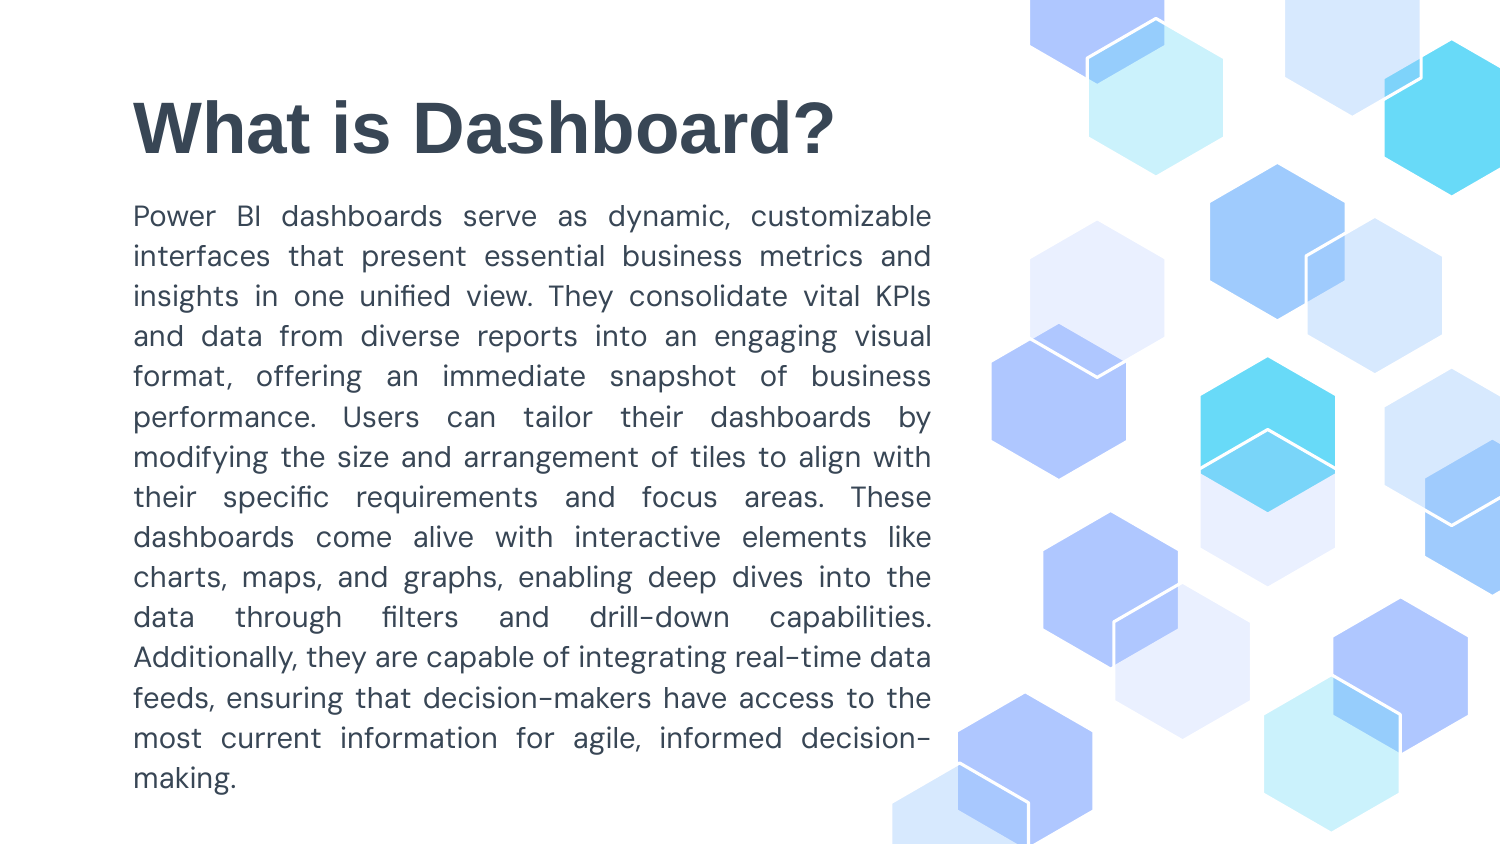

# What is Dashboard?
Power BI dashboards serve as dynamic, customizable interfaces that present essential business metrics and insights in one unified view. They consolidate vital KPIs and data from diverse reports into an engaging visual format, offering an immediate snapshot of business performance. Users can tailor their dashboards by modifying the size and arrangement of tiles to align with their specific requirements and focus areas. These dashboards come alive with interactive elements like charts, maps, and graphs, enabling deep dives into the data through filters and drill-down capabilities. Additionally, they are capable of integrating real-time data feeds, ensuring that decision-makers have access to the most current information for agile, informed decision-making.